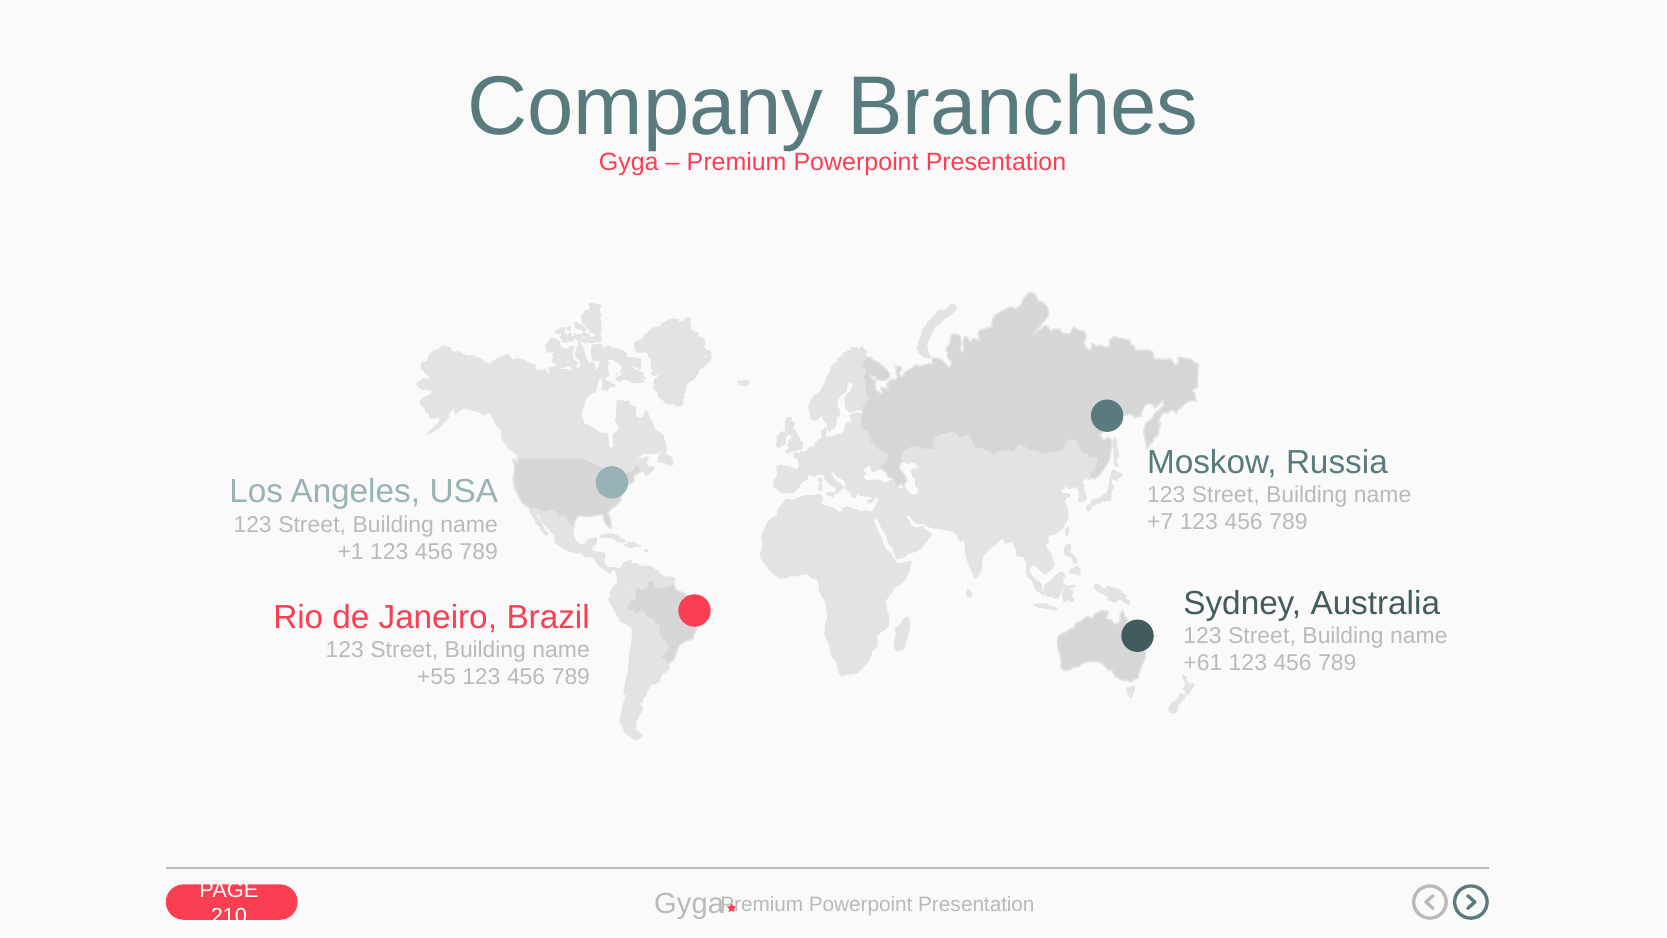

Company Branches
Gyga – Premium Powerpoint Presentation

Moskow, Russia
123 Street, Building name
+7 123 456 789

Los Angeles, USA
123 Street, Building name
+1 123 456 789
Sydney, Australia
123 Street, Building name
+61 123 456 789

Rio de Janeiro, Brazil
123 Street, Building name
+55 123 456 789